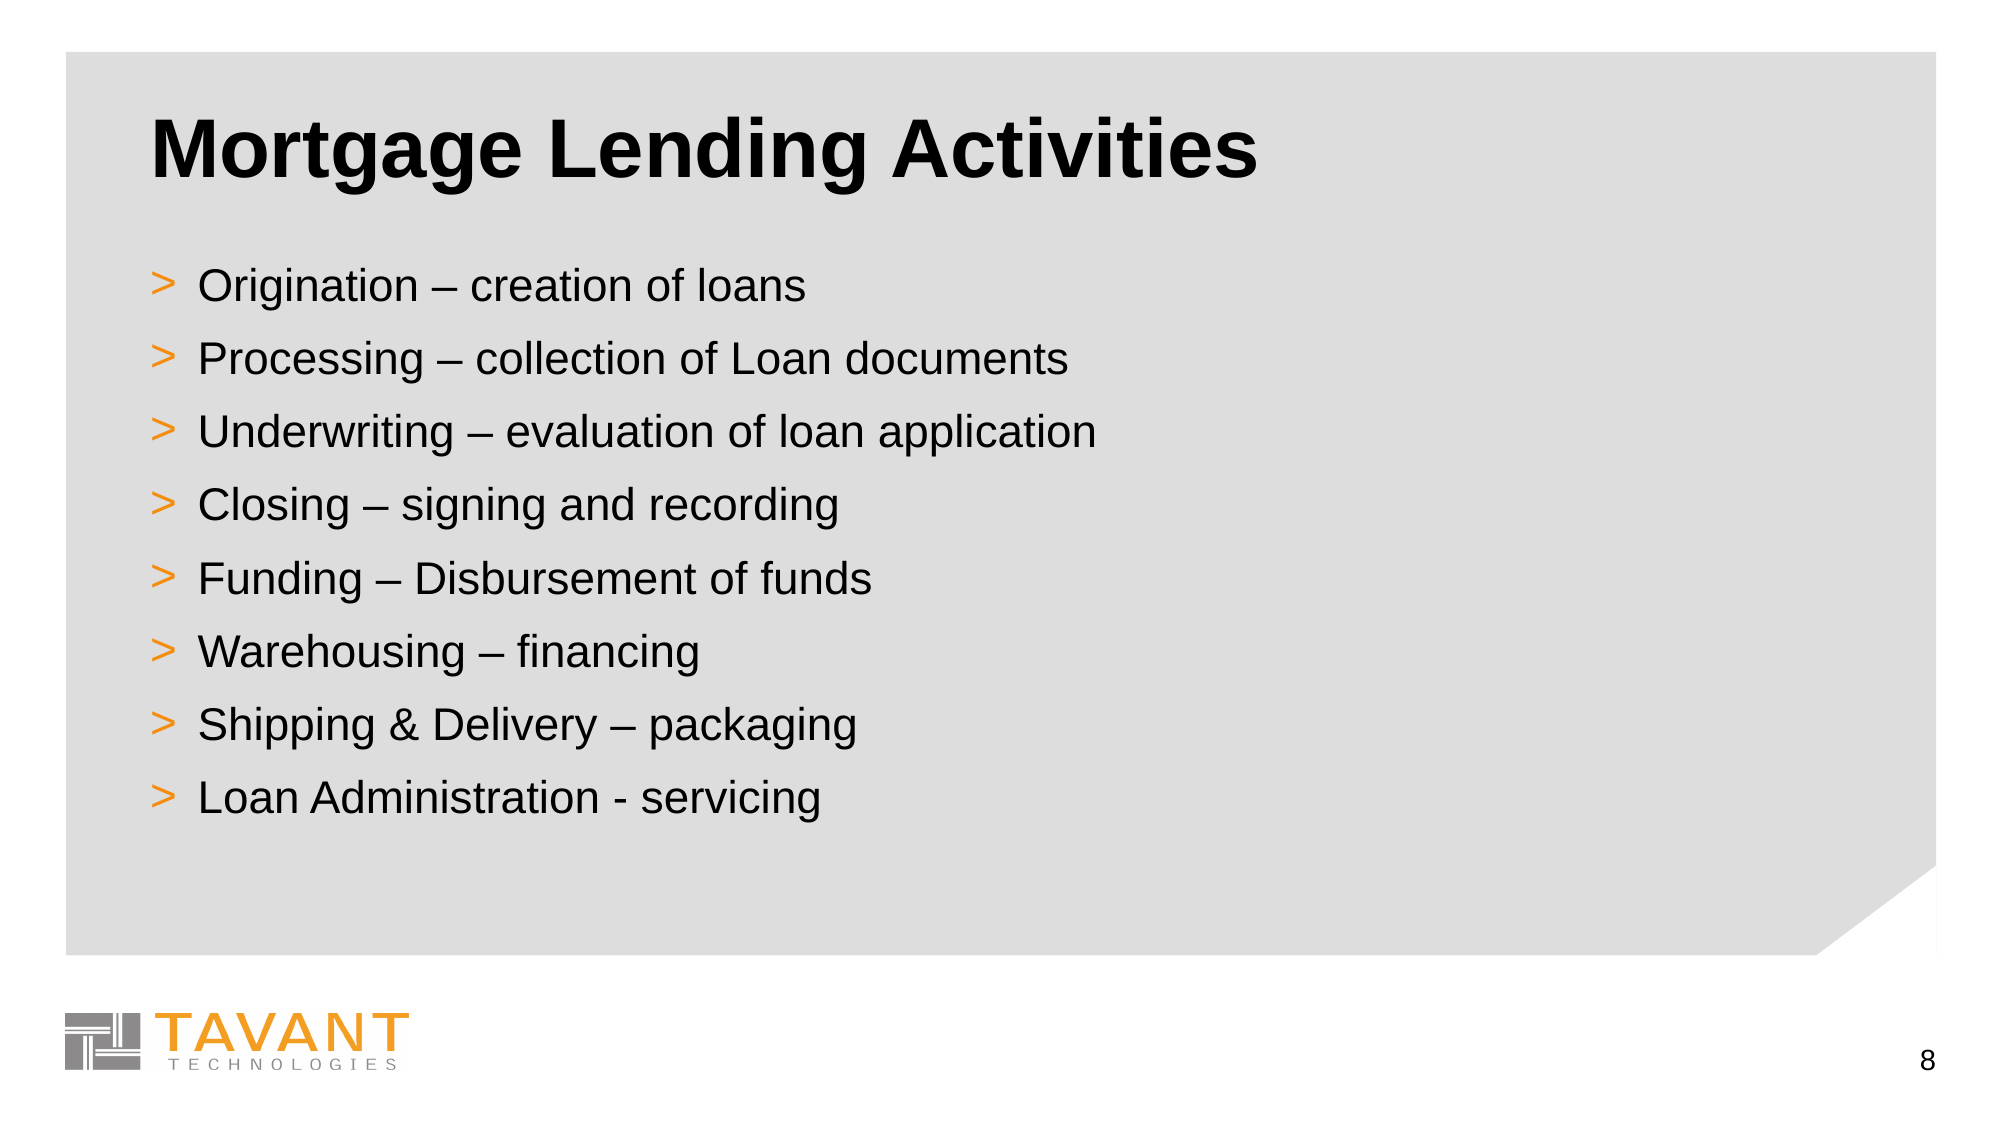

# Mortgage Lending Activities
Origination – creation of loans
Processing – collection of Loan documents
Underwriting – evaluation of loan application
Closing – signing and recording
Funding – Disbursement of funds
Warehousing – financing
Shipping & Delivery – packaging
Loan Administration - servicing
8